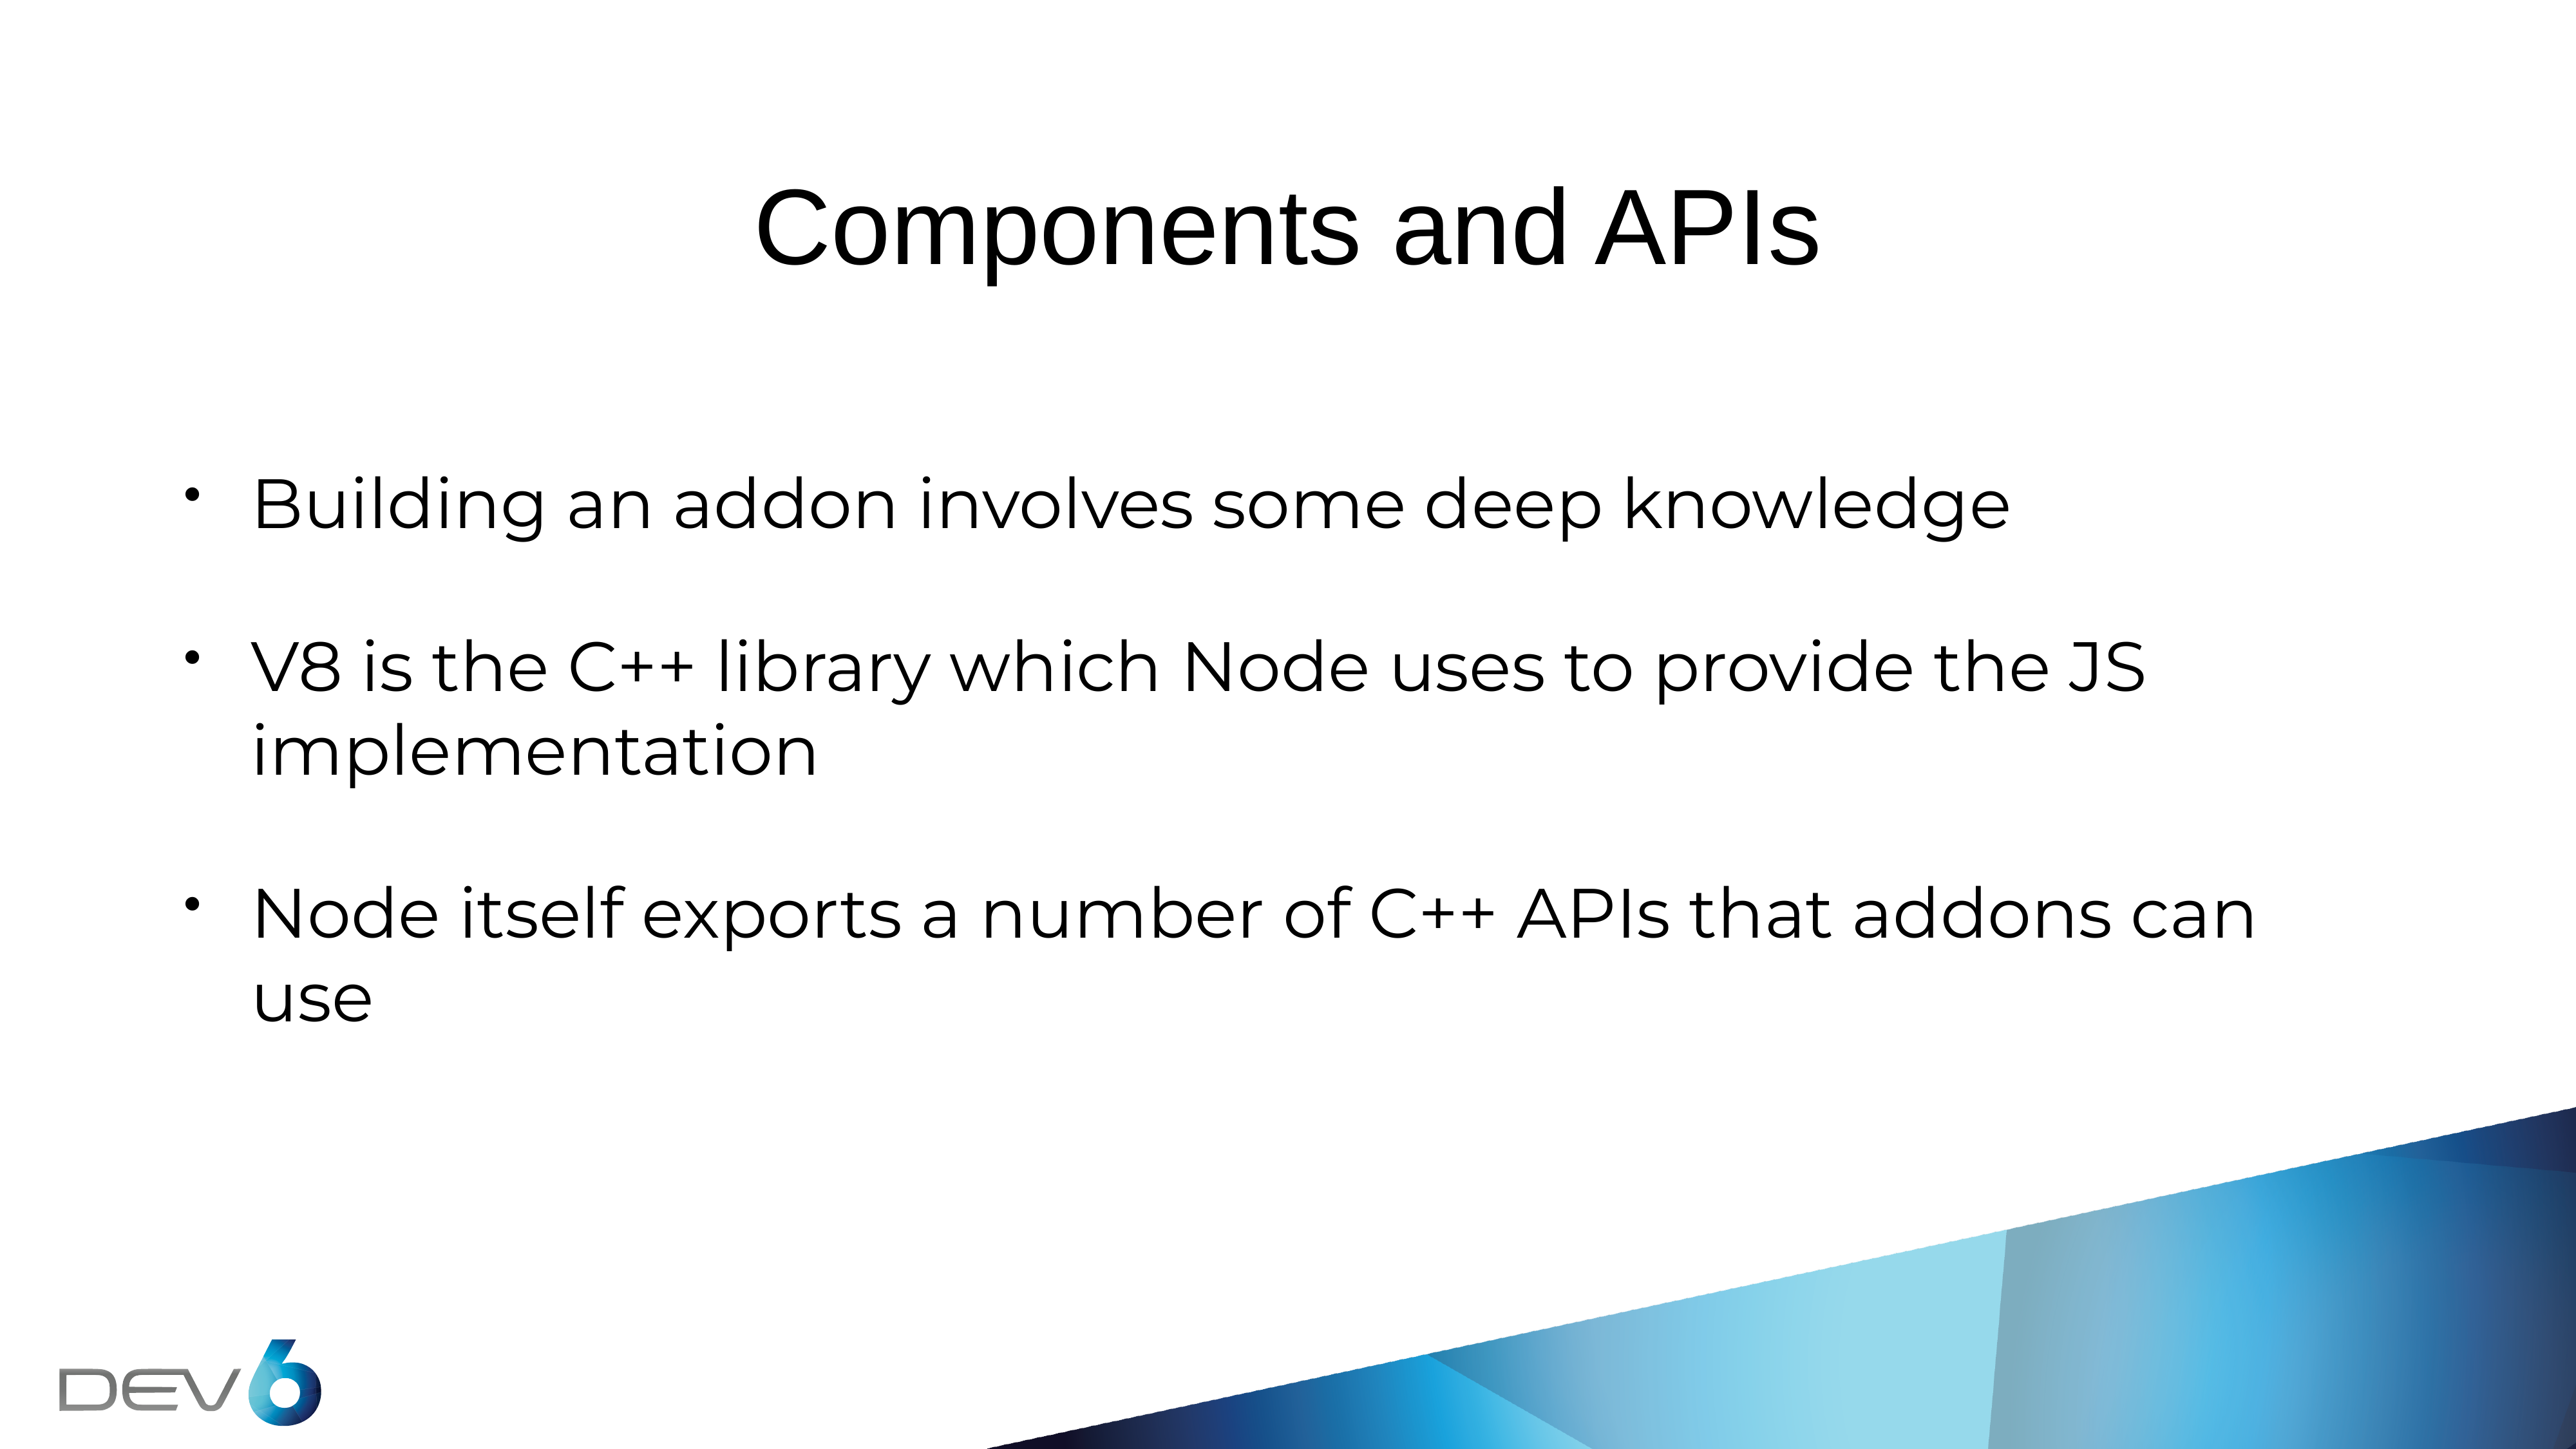

# Components and APIs
Building an addon involves some deep knowledge
V8 is the C++ library which Node uses to provide the JS implementation
Node itself exports a number of C++ APIs that addons can use